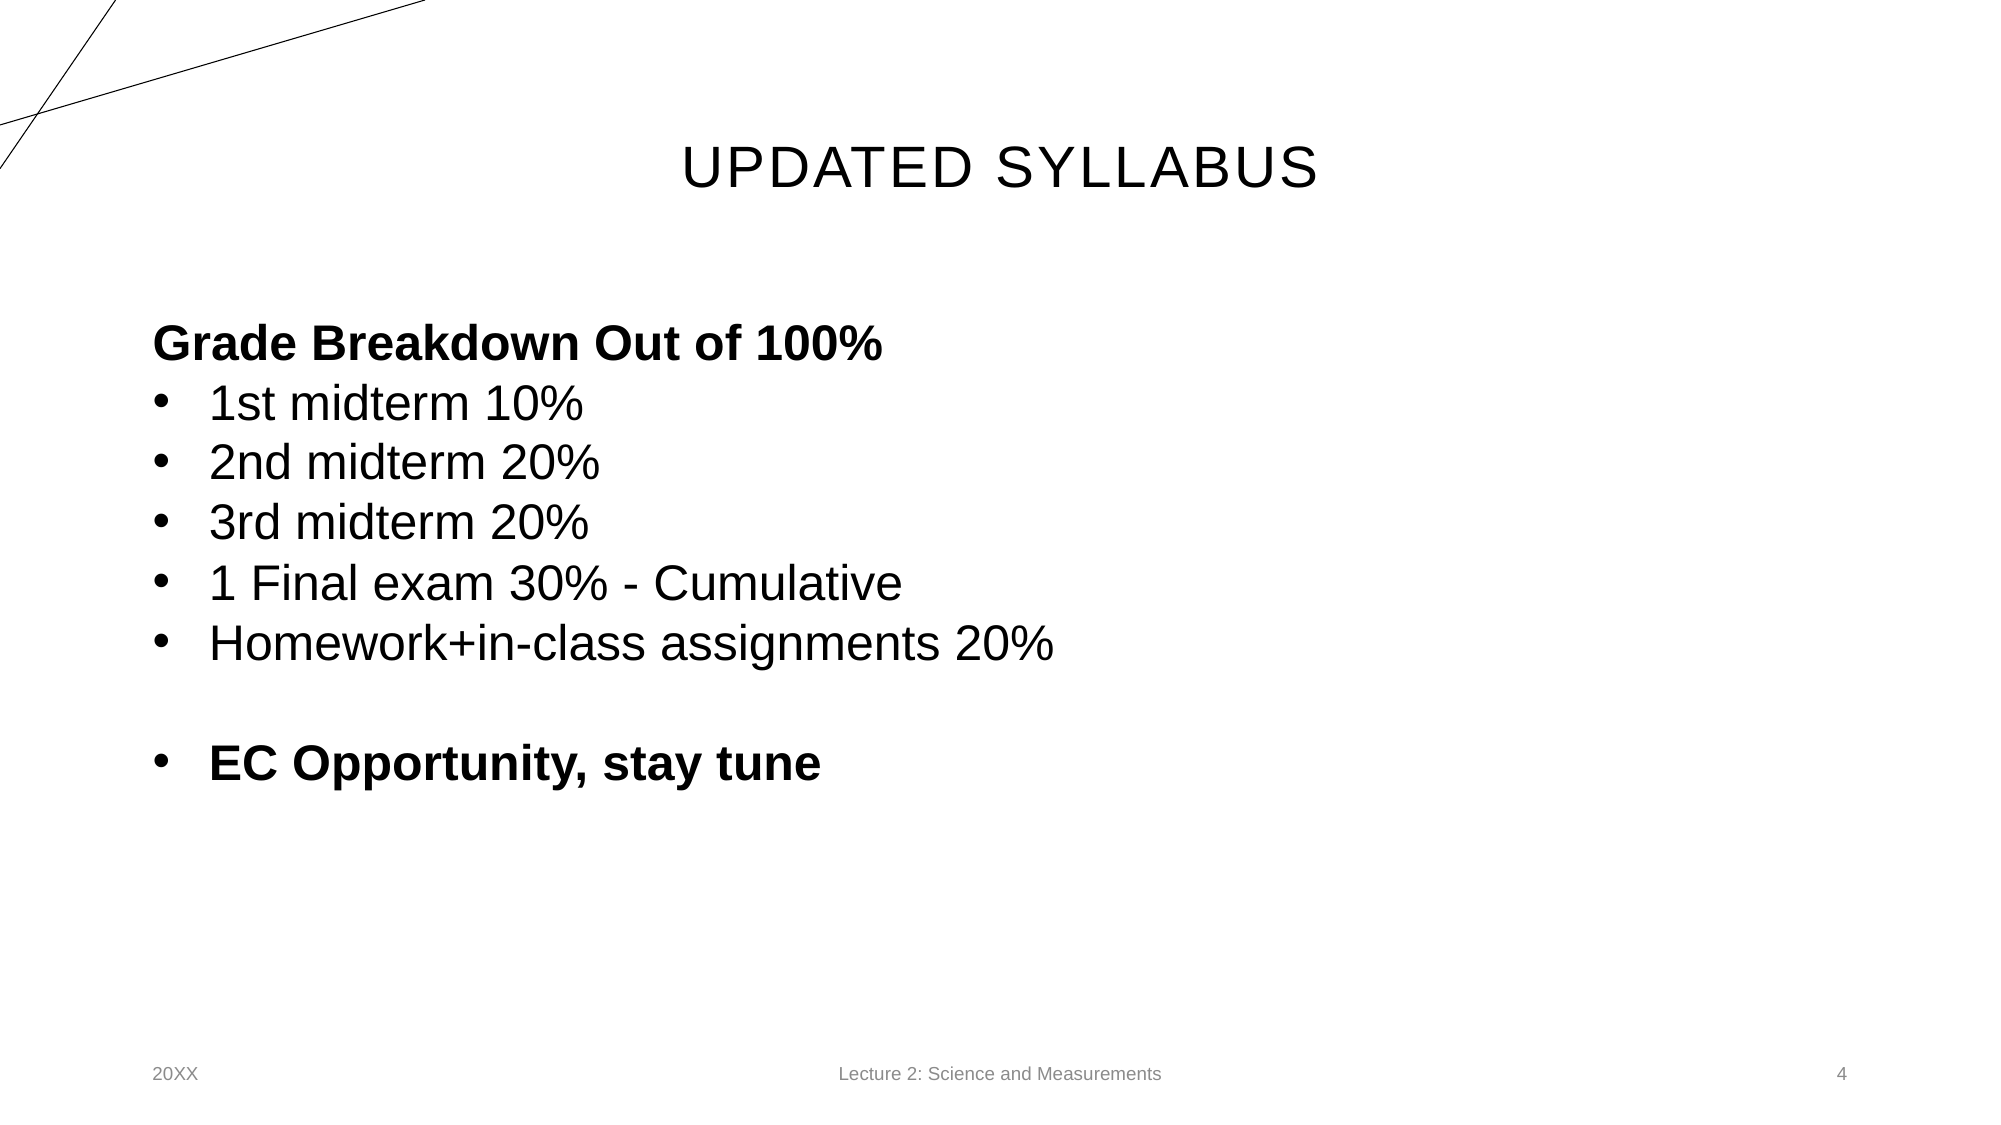

# Updated syllabus
Grade Breakdown Out of 100%
1st midterm 10%
2nd midterm 20%
3rd midterm 20%
1 Final exam 30% - Cumulative
Homework+in-class assignments 20%

EC Opportunity, stay tune
20XX
Lecture 2: Science and Measurements​
4